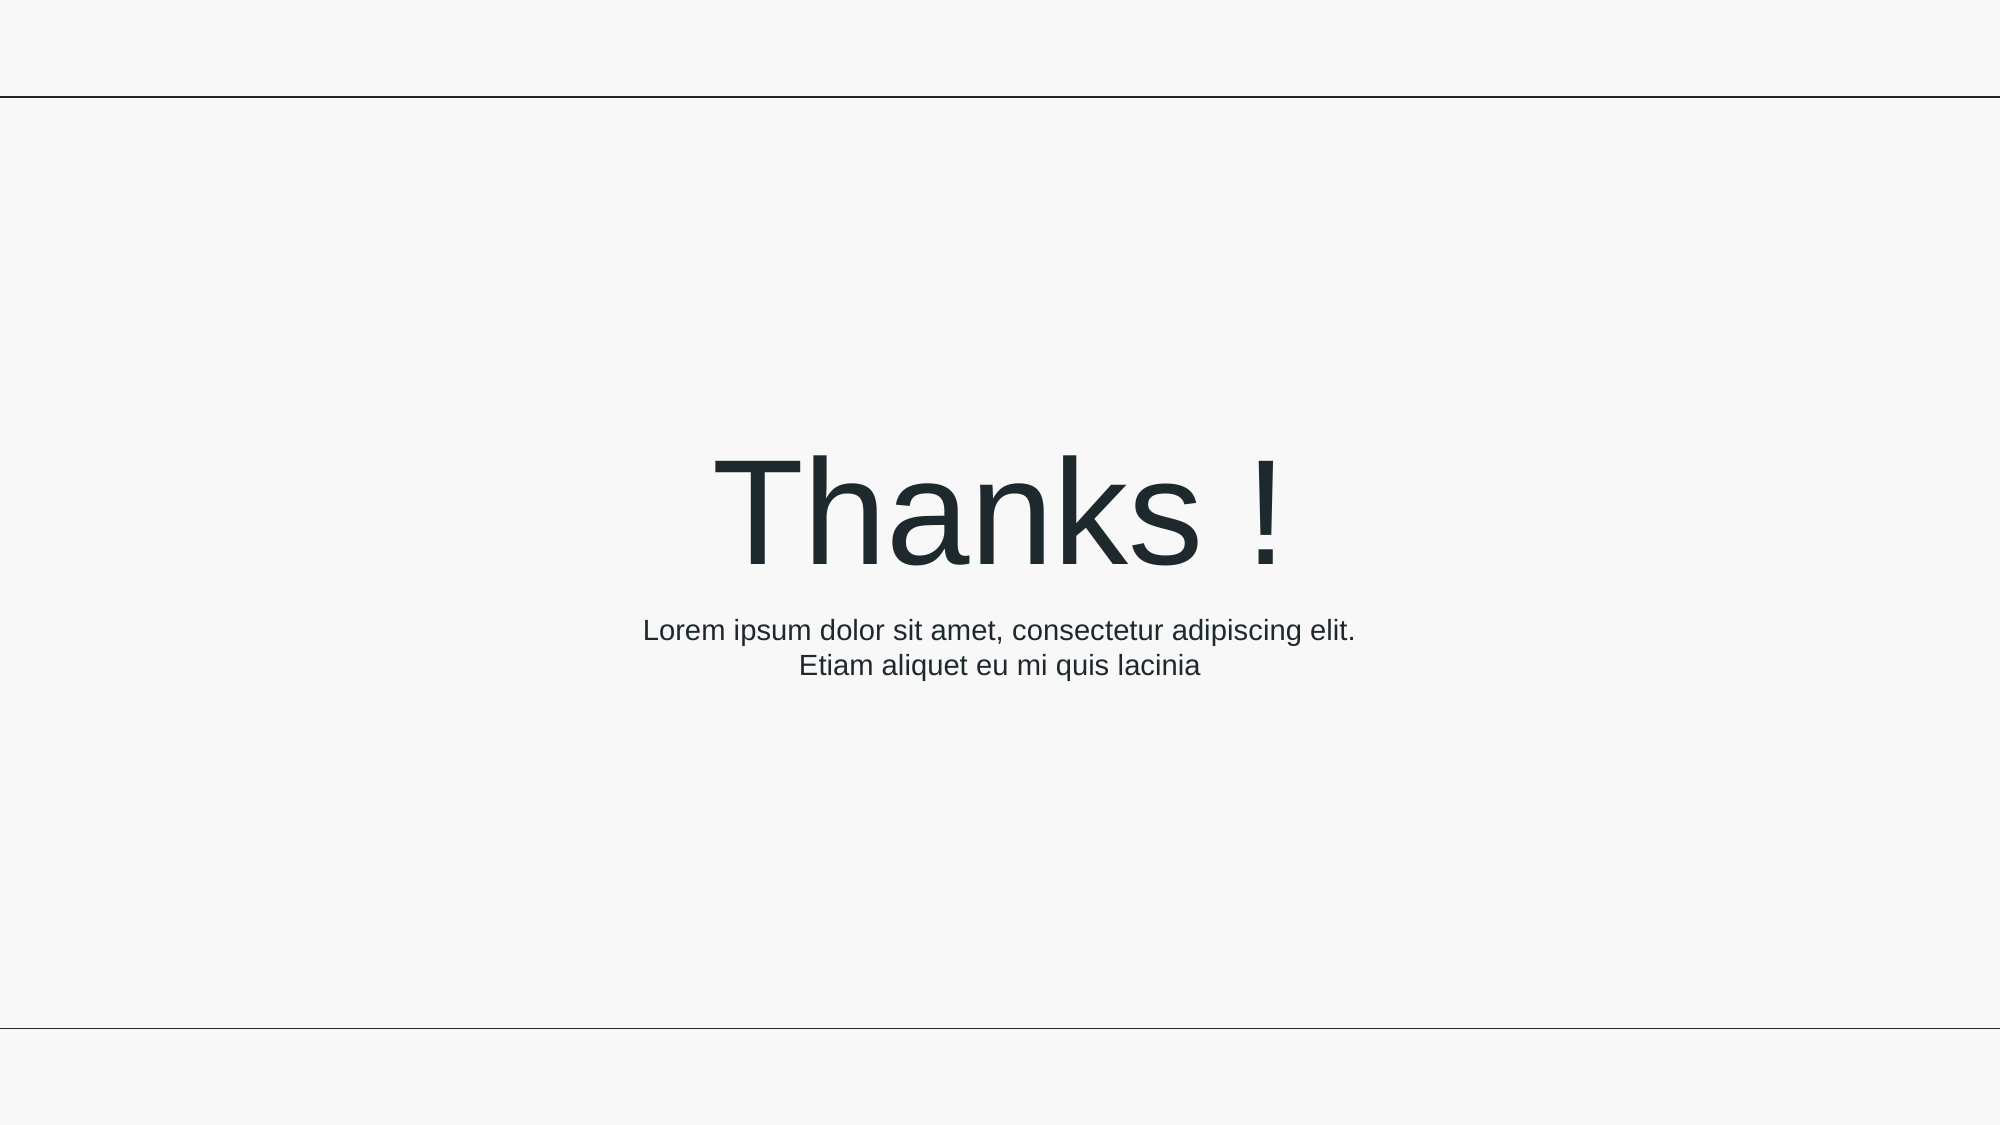

Thanks !
Lorem ipsum dolor sit amet, consectetur adipiscing elit. Etiam aliquet eu mi quis lacinia